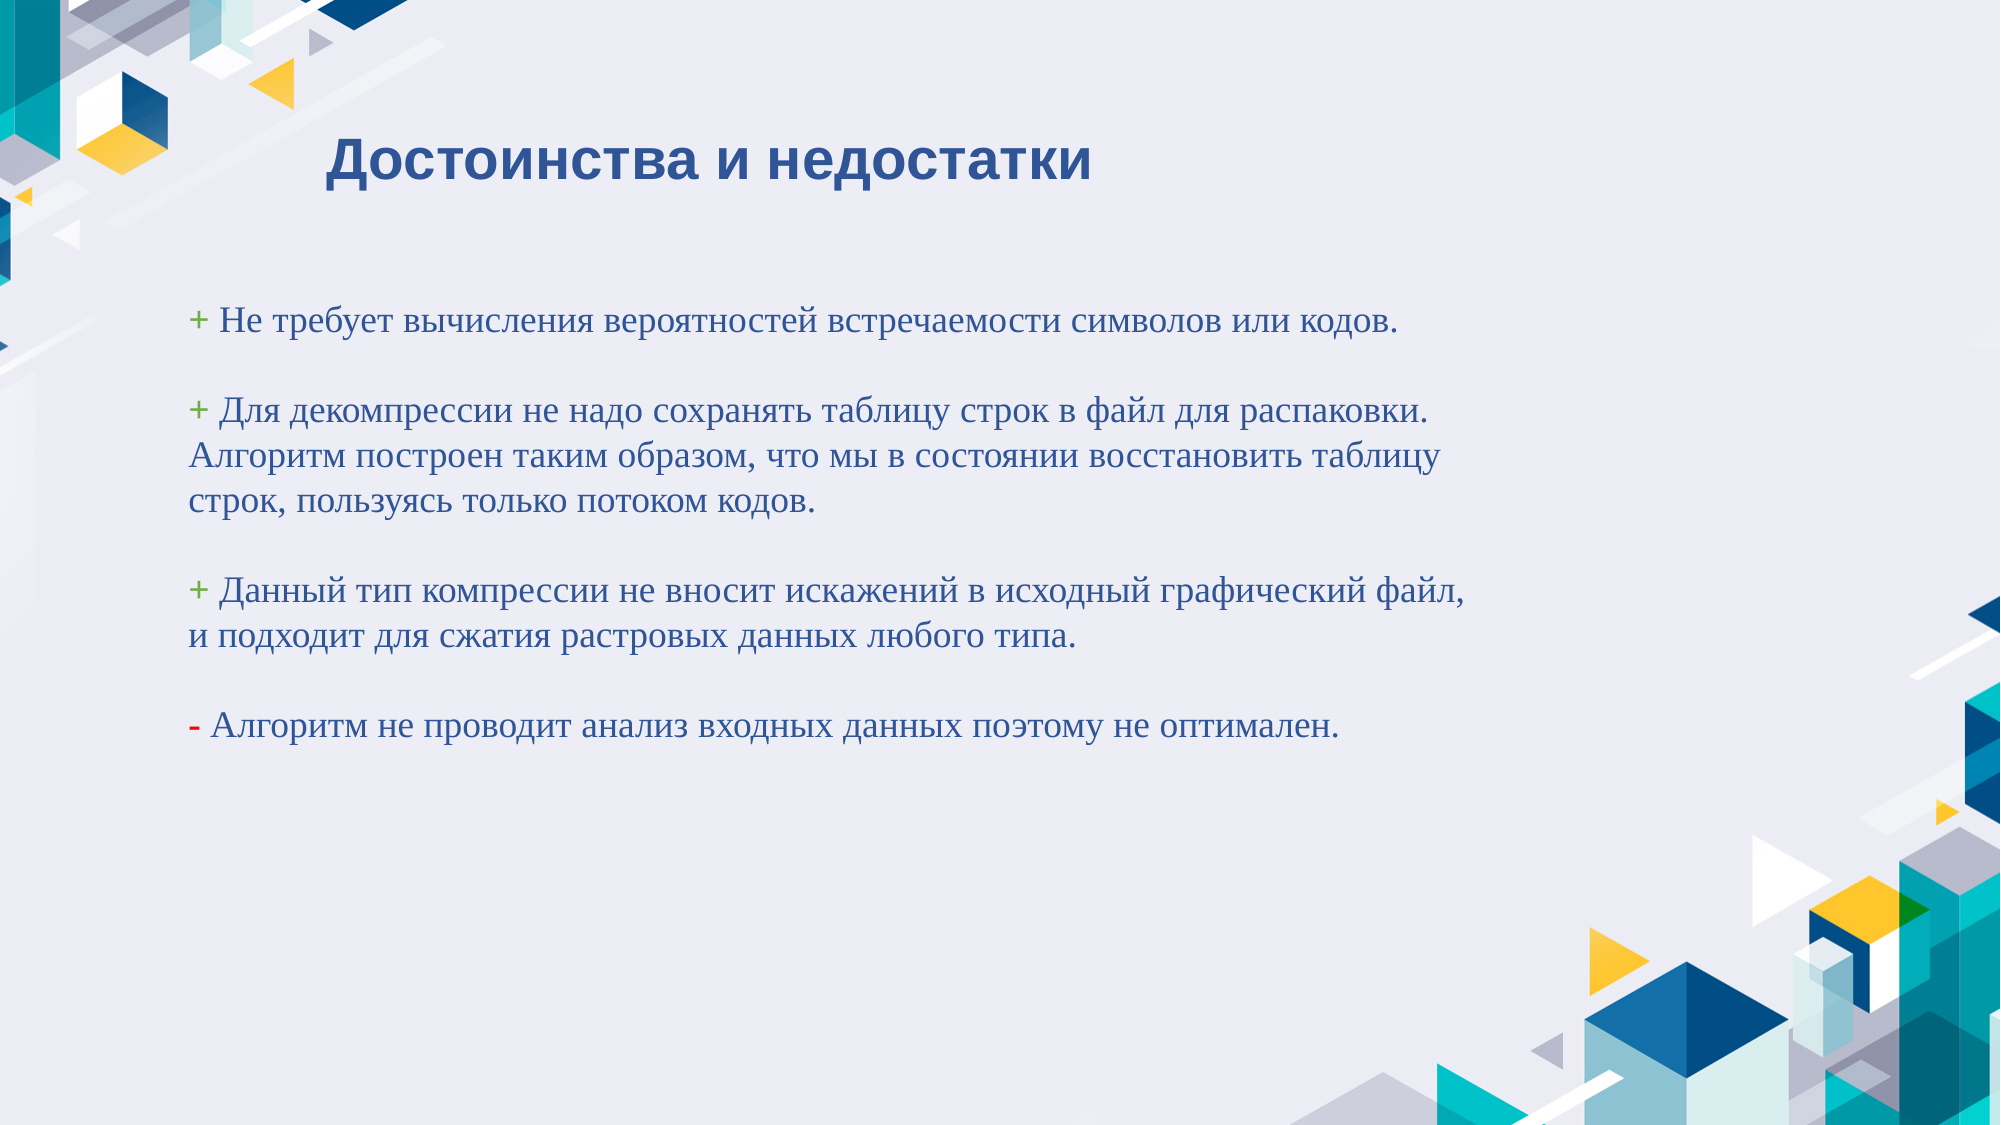

Достоинства и недостатки
+ Не требует вычисления вероятностей встречаемости символов или кодов.
+ Для декомпрессии не надо сохранять таблицу строк в файл для распаковки. Алгоритм построен таким образом, что мы в состоянии восстановить таблицу строк, пользуясь только потоком кодов.
+ Данный тип компрессии не вносит искажений в исходный графический файл, и подходит для сжатия растровых данных любого типа.
- Алгоритм не проводит анализ входных данных поэтому не оптимален.